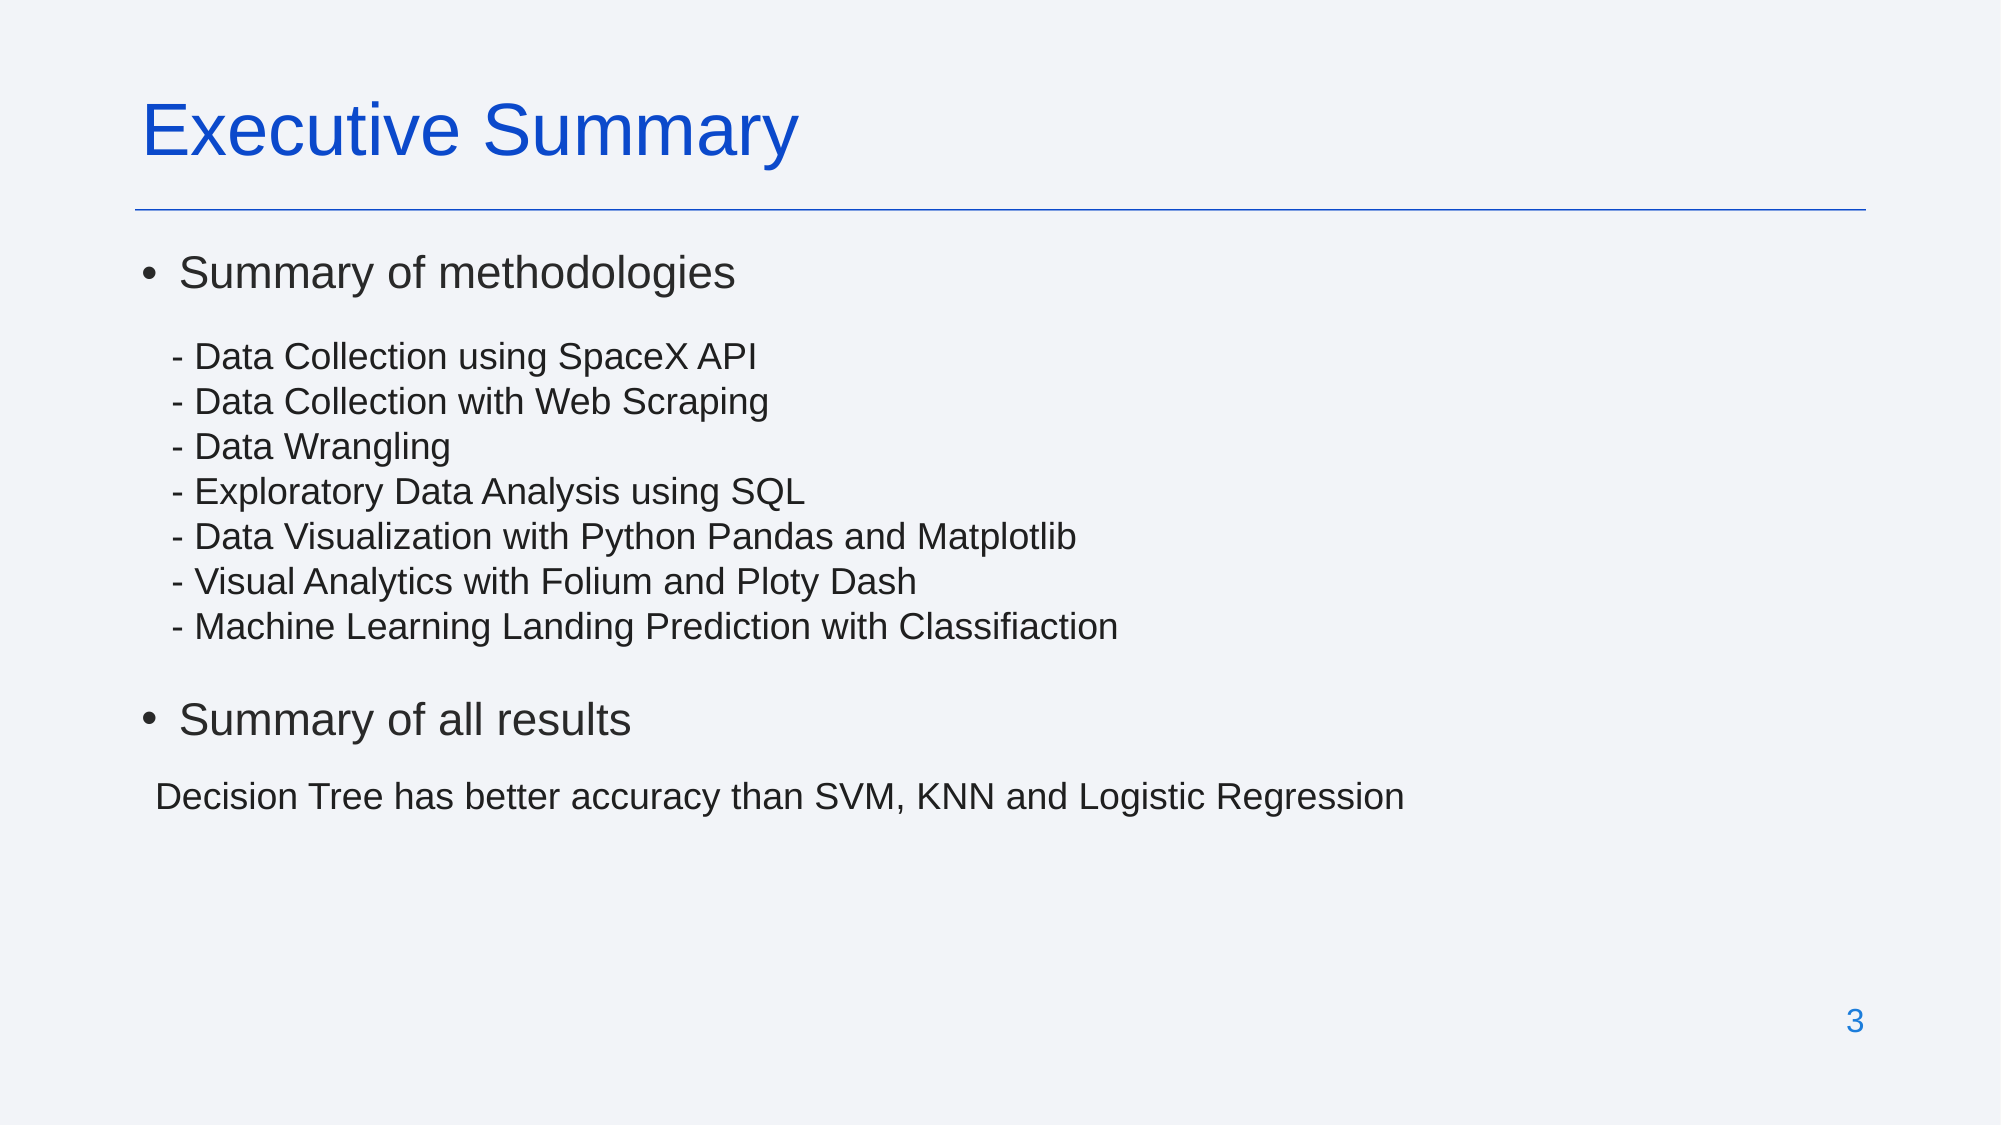

Executive Summary
Summary of methodologies
- Data Collection using SpaceX API
- Data Collection with Web Scraping
- Data Wrangling
- Exploratory Data Analysis using SQL
- Data Visualization with Python Pandas and Matplotlib
- Visual Analytics with Folium and Ploty Dash
- Machine Learning Landing Prediction with Classifiaction
Summary of all results
Decision Tree has better accuracy than SVM, KNN and Logistic Regression
3